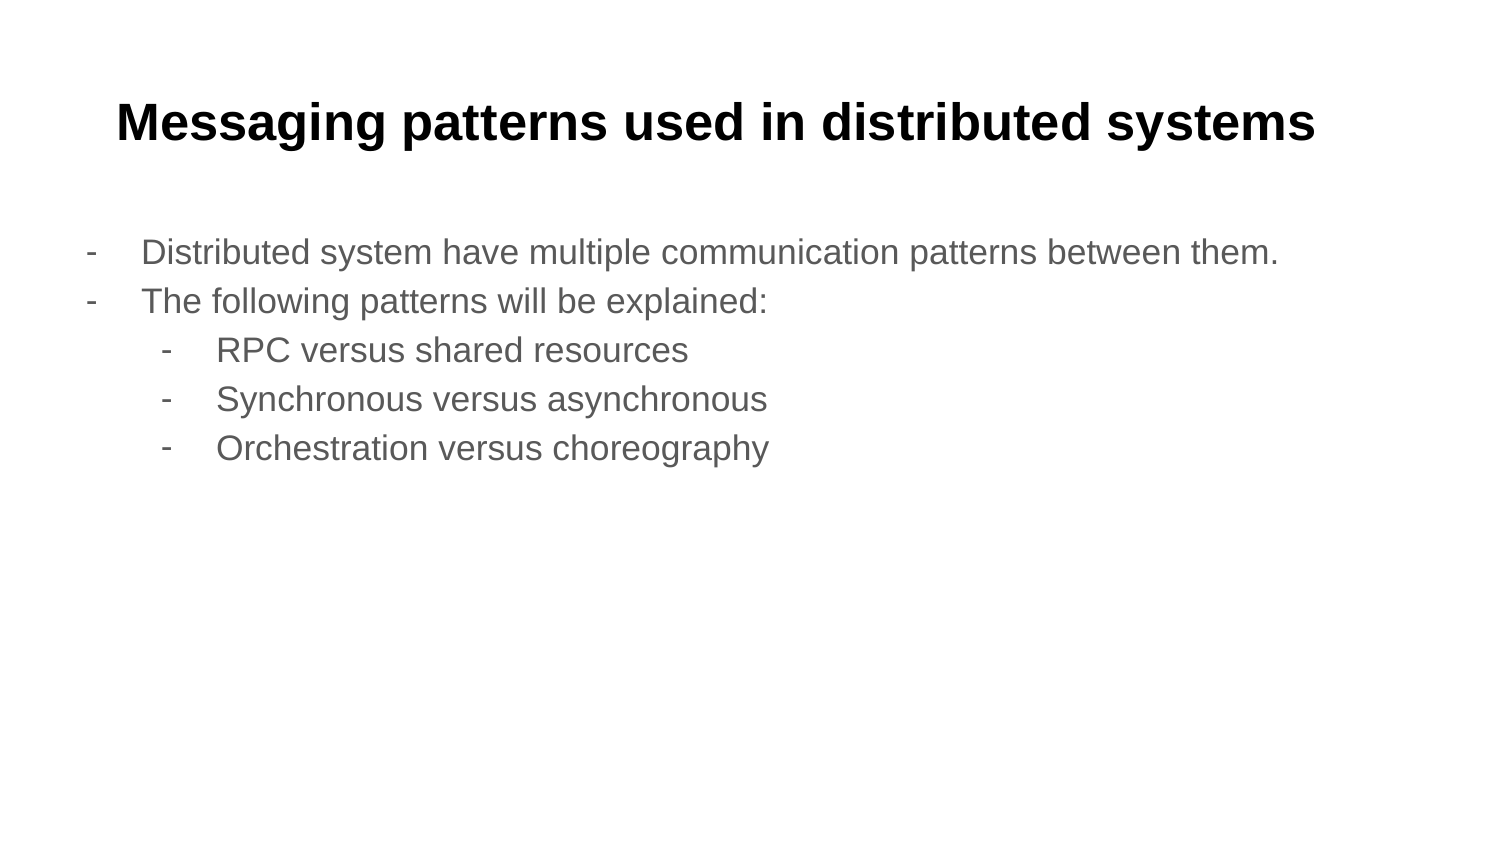

# Messaging patterns used in distributed systems

Distributed system have multiple communication patterns between them.
The following patterns will be explained:
RPC versus shared resources
Synchronous versus asynchronous
Orchestration versus choreography